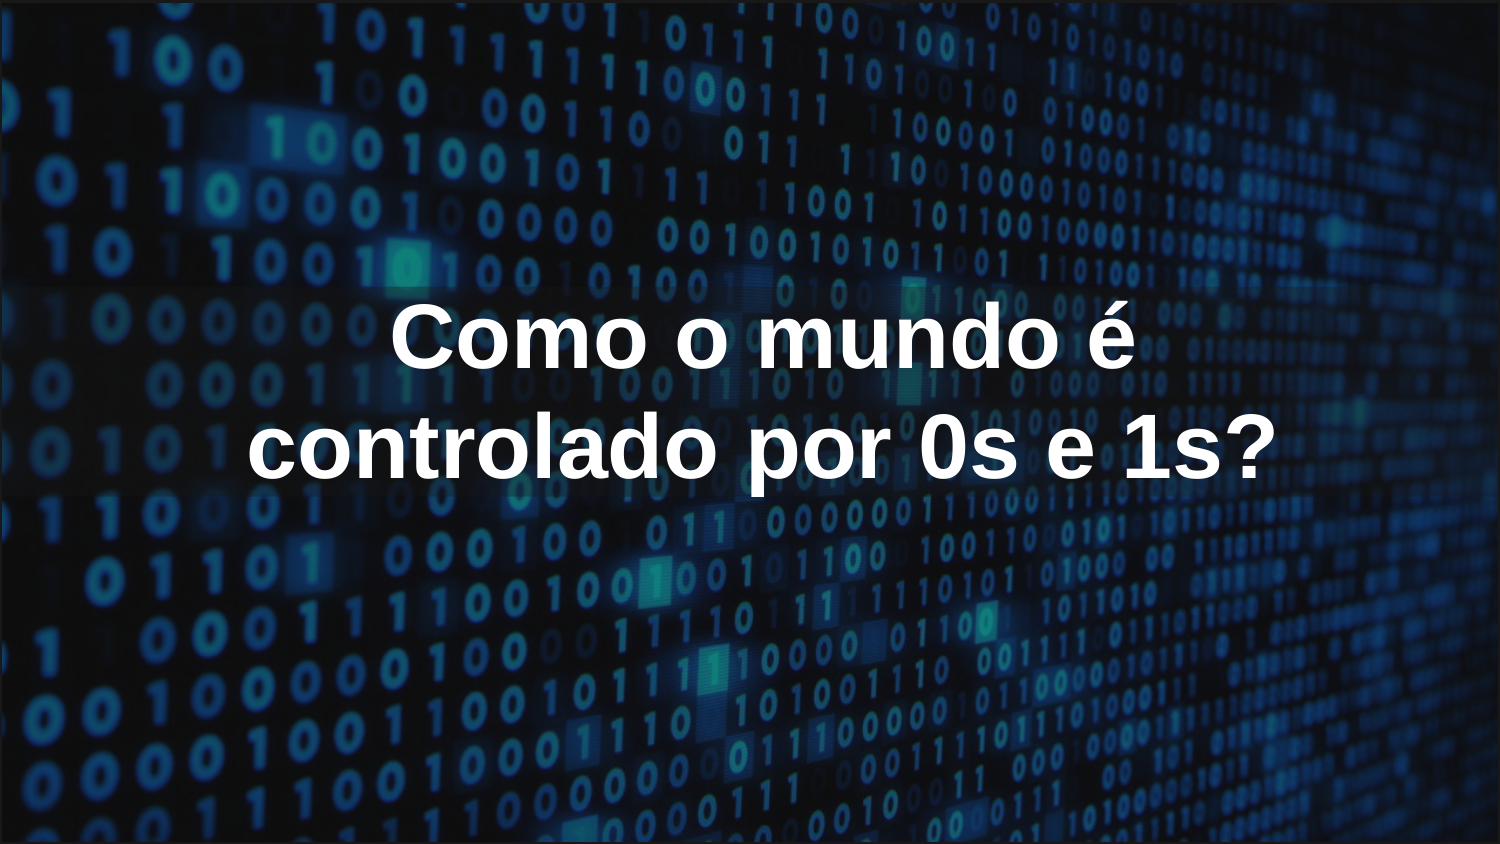

# Como o mundo é controlado por 0s e 1s?